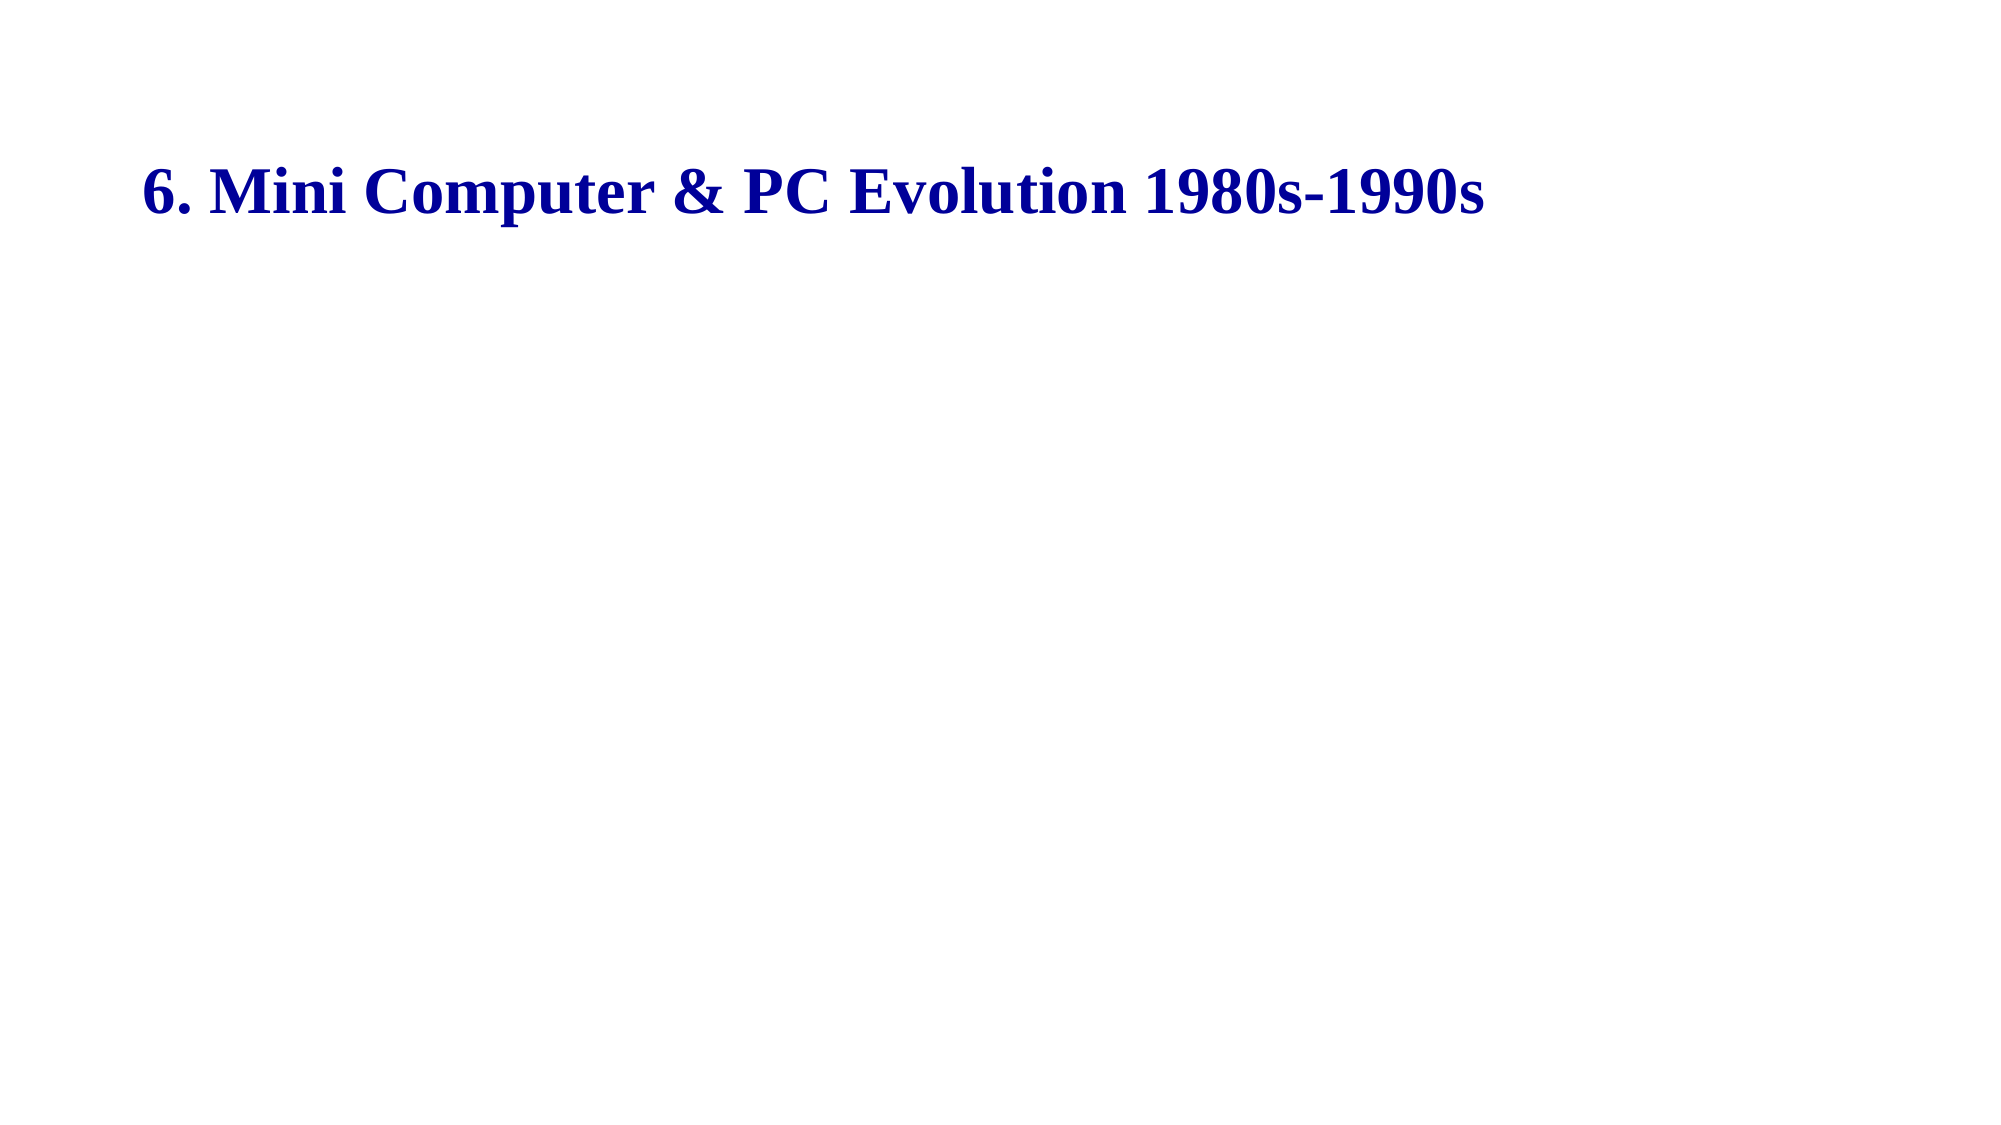

6. Mini Computer & PC Evolution 1980s-1990s